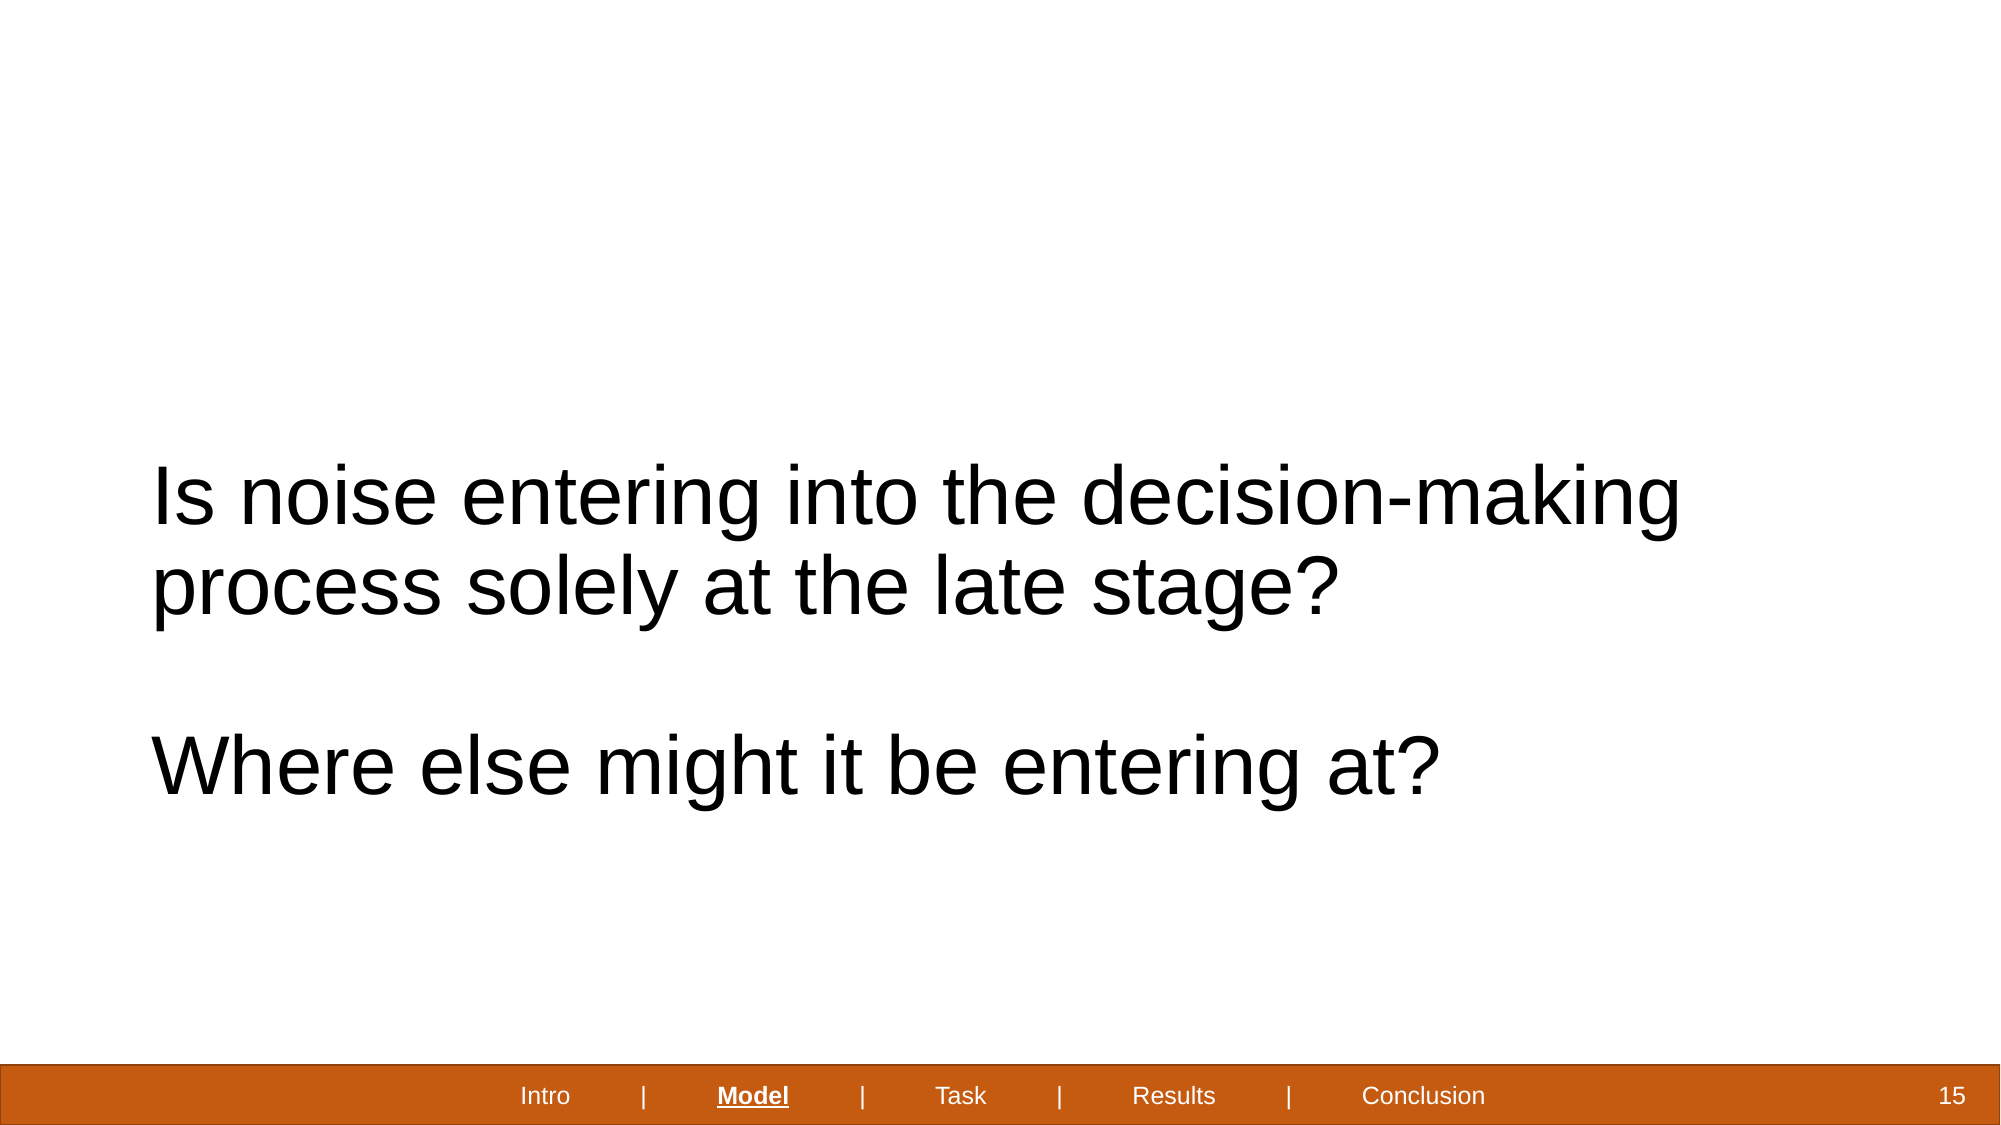

# Is noise entering into the decision-making process solely at the late stage? Where else might it be entering at?
Intro          |          Model          |          Task          |          Results          |          Conclusion
15